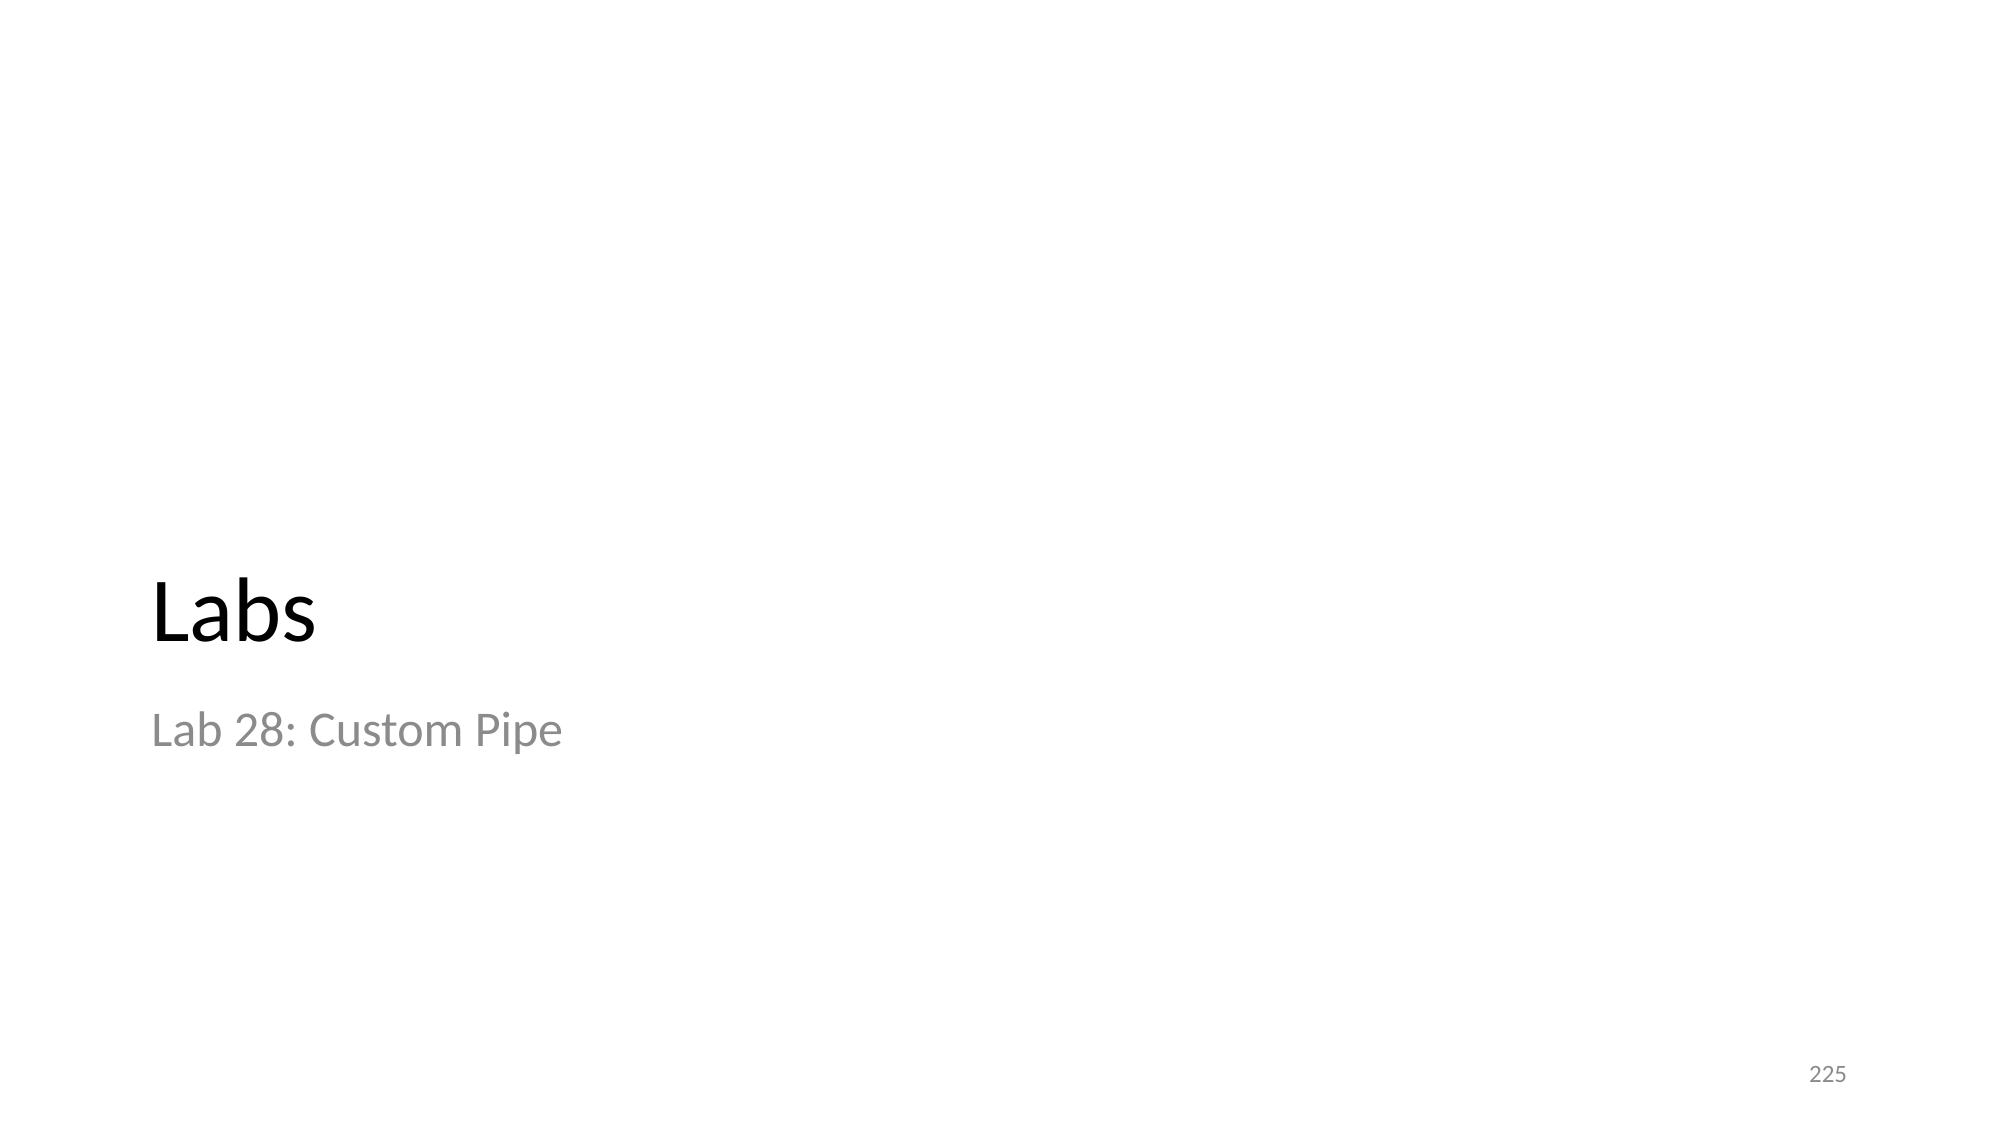

# Labs
Lab 28: Custom Pipe

225